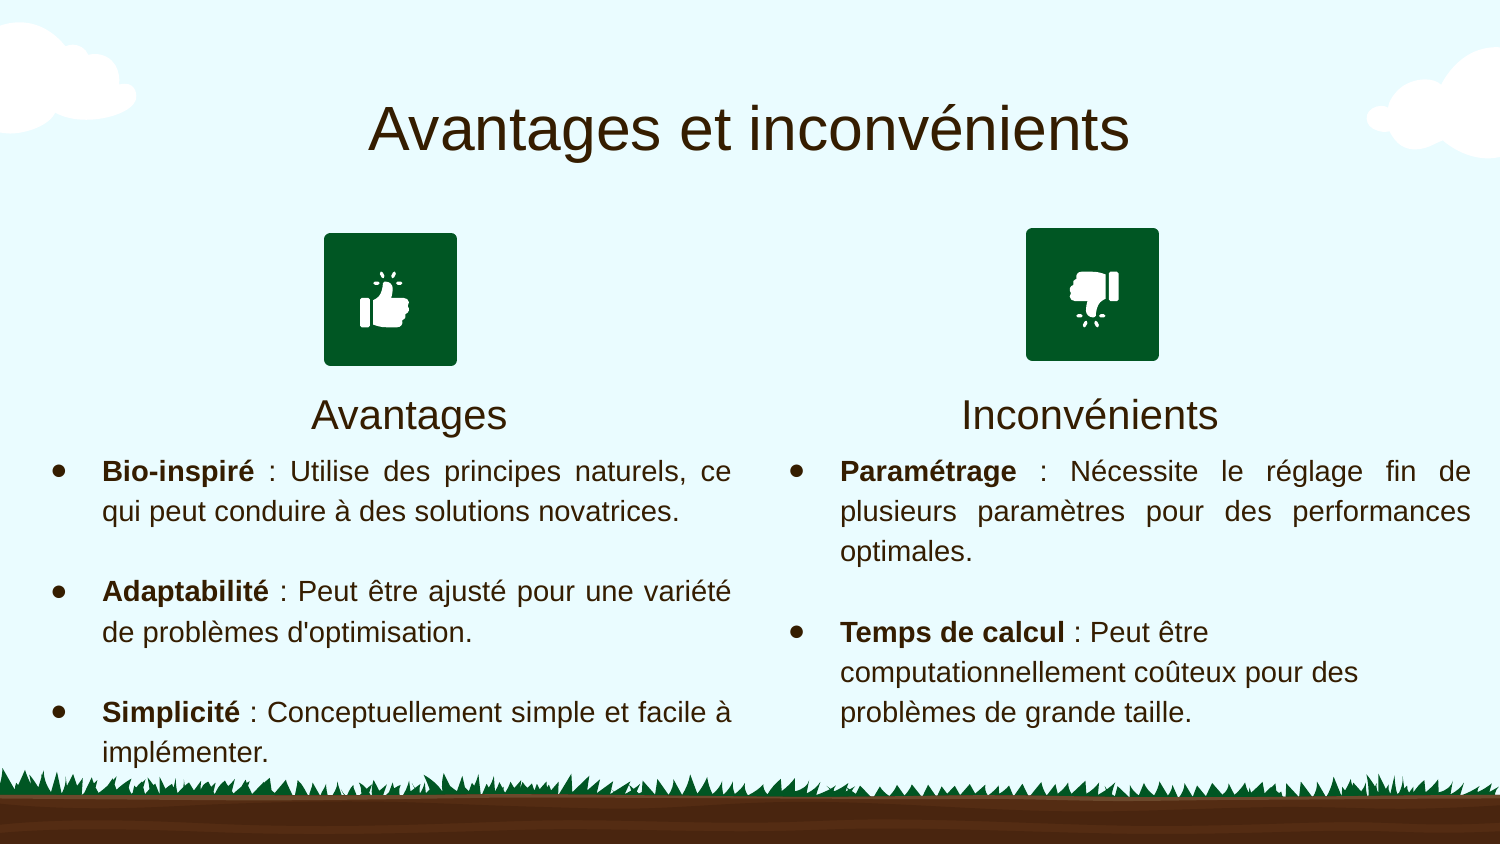

# Avantages et inconvénients

Avantages
Inconvénients
Bio-inspiré : Utilise des principes naturels, ce qui peut conduire à des solutions novatrices.

Adaptabilité : Peut être ajusté pour une variété de problèmes d'optimisation.

Simplicité : Conceptuellement simple et facile à implémenter.
Paramétrage : Nécessite le réglage fin de plusieurs paramètres pour des performances optimales.

Temps de calcul : Peut être computationnellement coûteux pour des problèmes de grande taille.